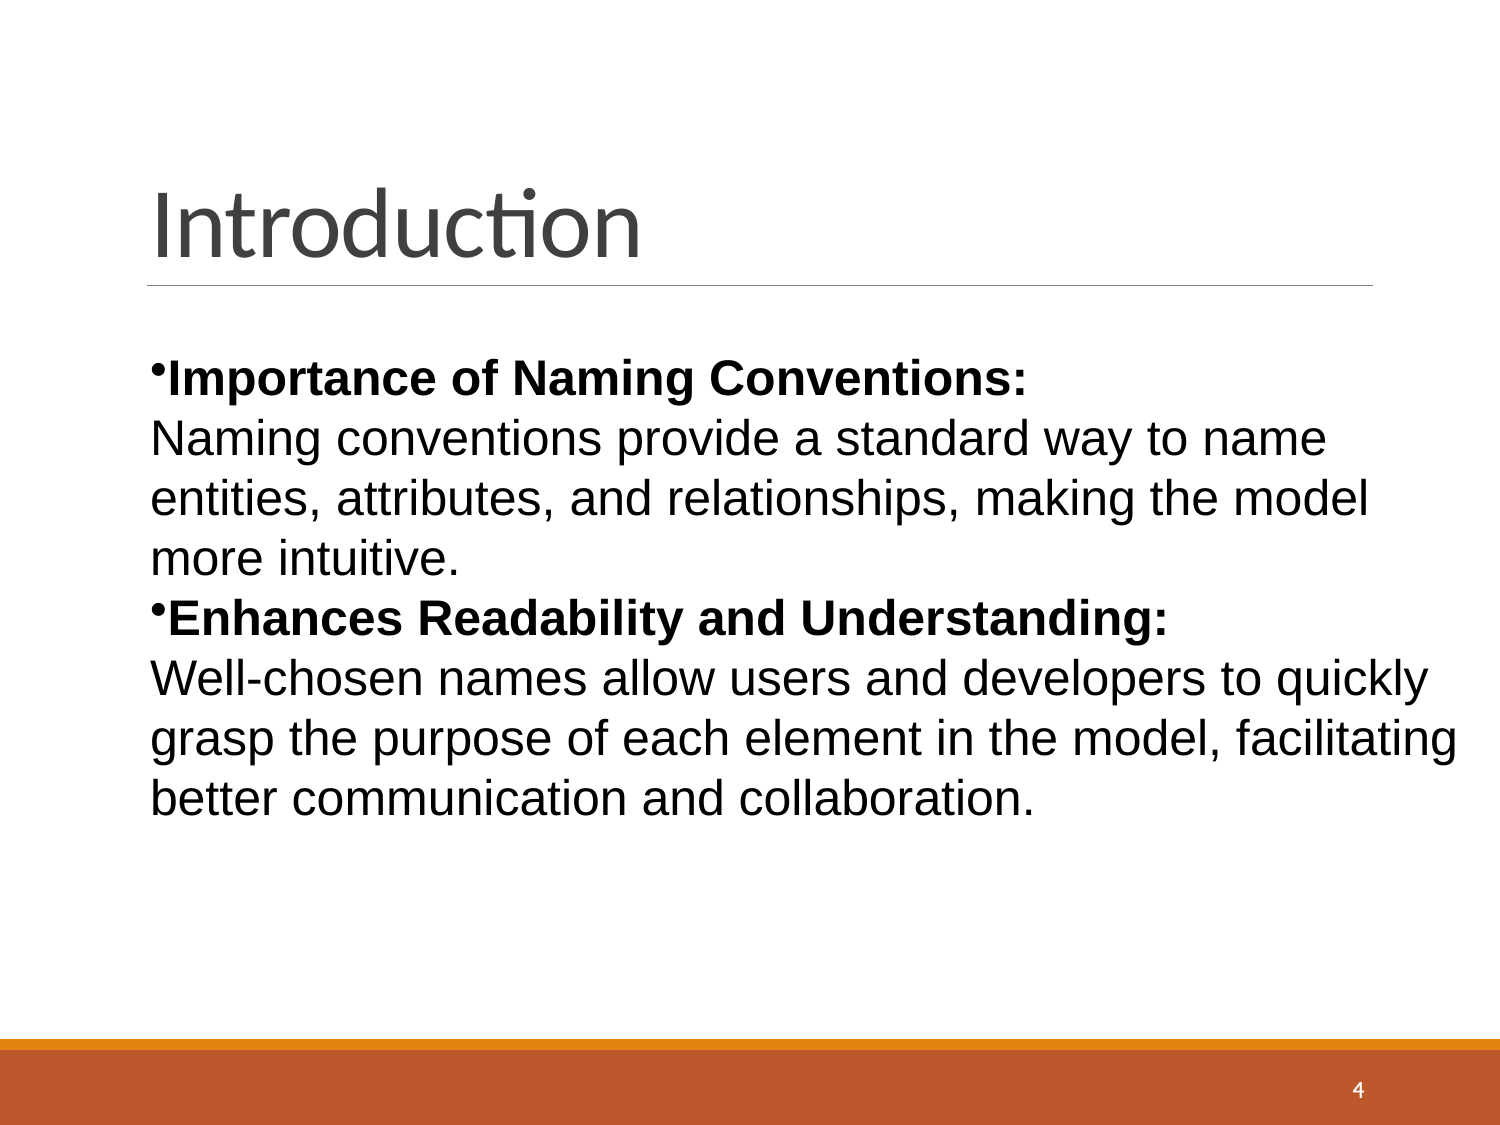

# Introduction
Importance of Naming Conventions:
Naming conventions provide a standard way to name entities, attributes, and relationships, making the model more intuitive.
Enhances Readability and Understanding:
Well-chosen names allow users and developers to quickly grasp the purpose of each element in the model, facilitating better communication and collaboration.
4